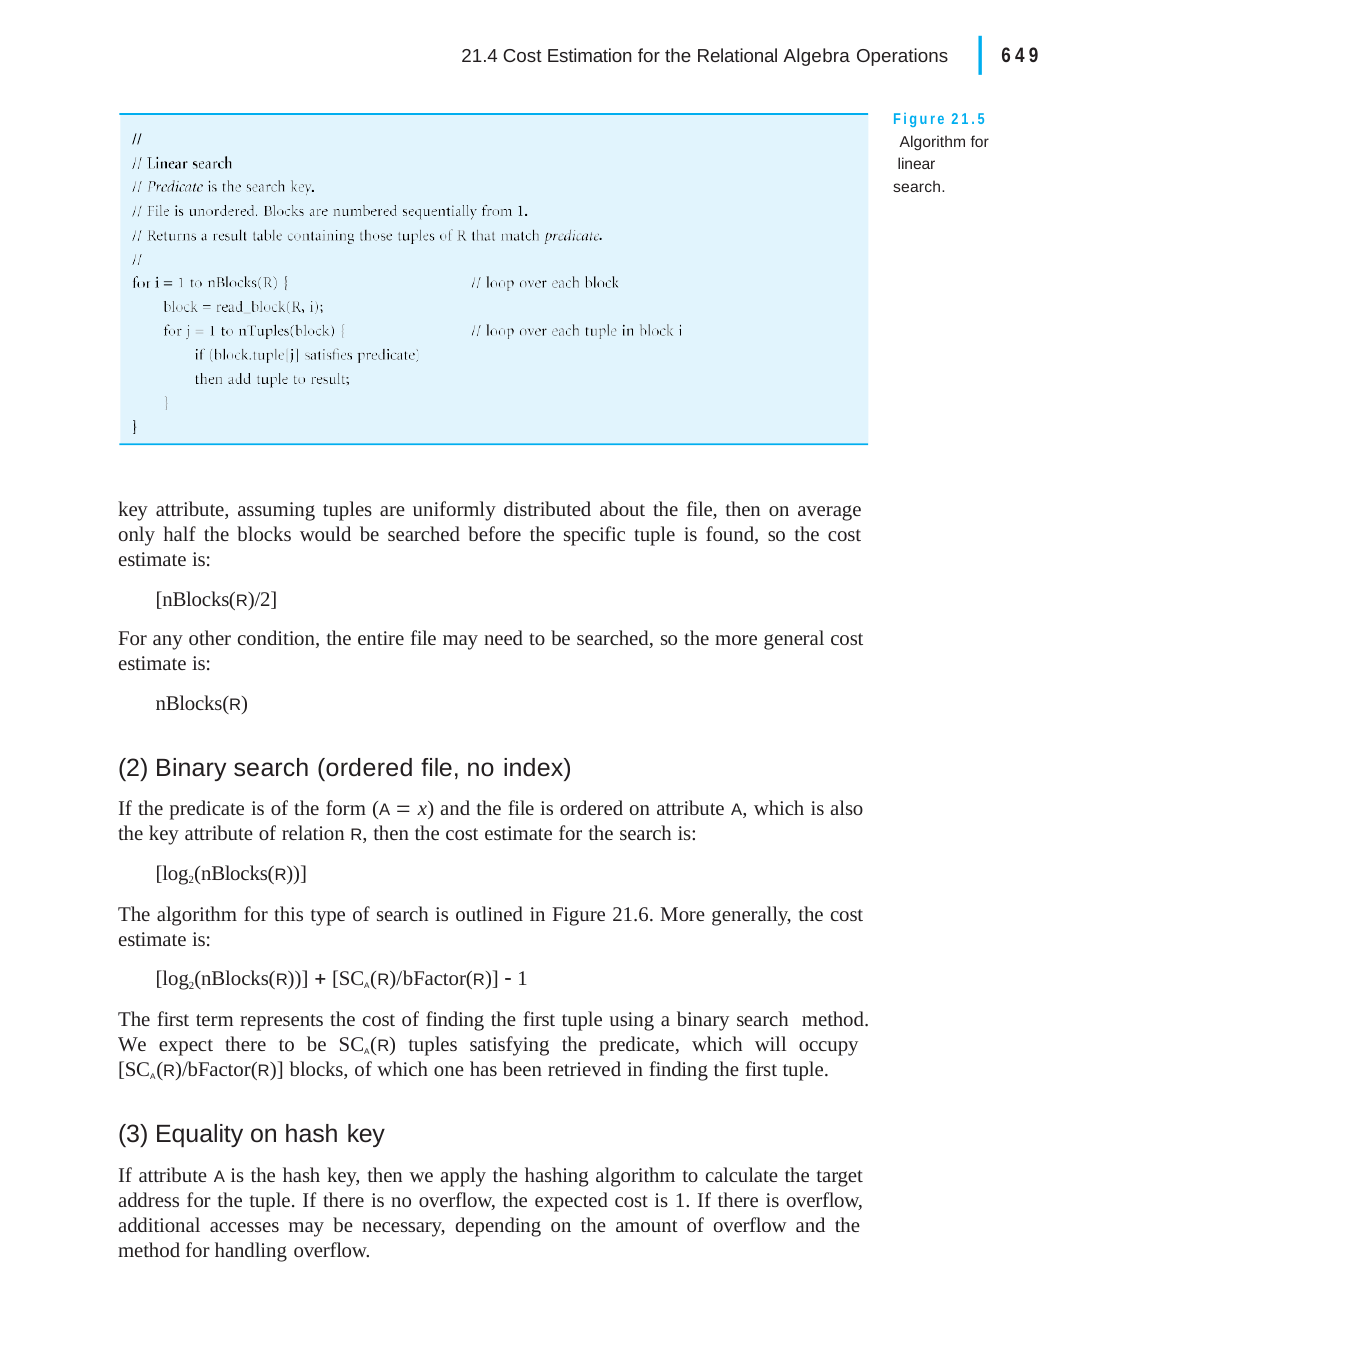

|
649
21.4 Cost Estimation for the Relational Algebra Operations
Figure 21.5  Algorithm for  linear search.

key attribute, assuming tuples are uniformly distributed about the file, then on average  only half the blocks would be searched before the specific tuple is found, so the cost  estimate is:
[nBlocks(R)/2]
For any other condition, the entire file may need to be searched, so the more general cost  estimate is:
nBlocks(R)

(2) Binary search (ordered file, no index)
If the predicate is of the form (A = x) and the file is ordered on attribute A, which is also  the key attribute of relation R, then the cost estimate for the search is:
[log2(nBlocks(R))]
The algorithm for this type of search is outlined in Figure 21.6. More generally, the cost  estimate is:
[log2(nBlocks(R))] + [SCA(R)/bFactor(R)] − 1
The first term represents the cost of finding the first tuple using a binary search  method. We expect there to be SCA(R) tuples satisfying the predicate, which will occupy  [SCA(R)/bFactor(R)] blocks, of which one has been retrieved in finding the first tuple.

(3) Equality on hash key
If attribute A is the hash key, then we apply the hashing algorithm to calculate the target  address for the tuple. If there is no overflow, the expected cost is 1. If there is overflow,  additional accesses may be necessary, depending on the amount of overflow and the  method for handling overflow.